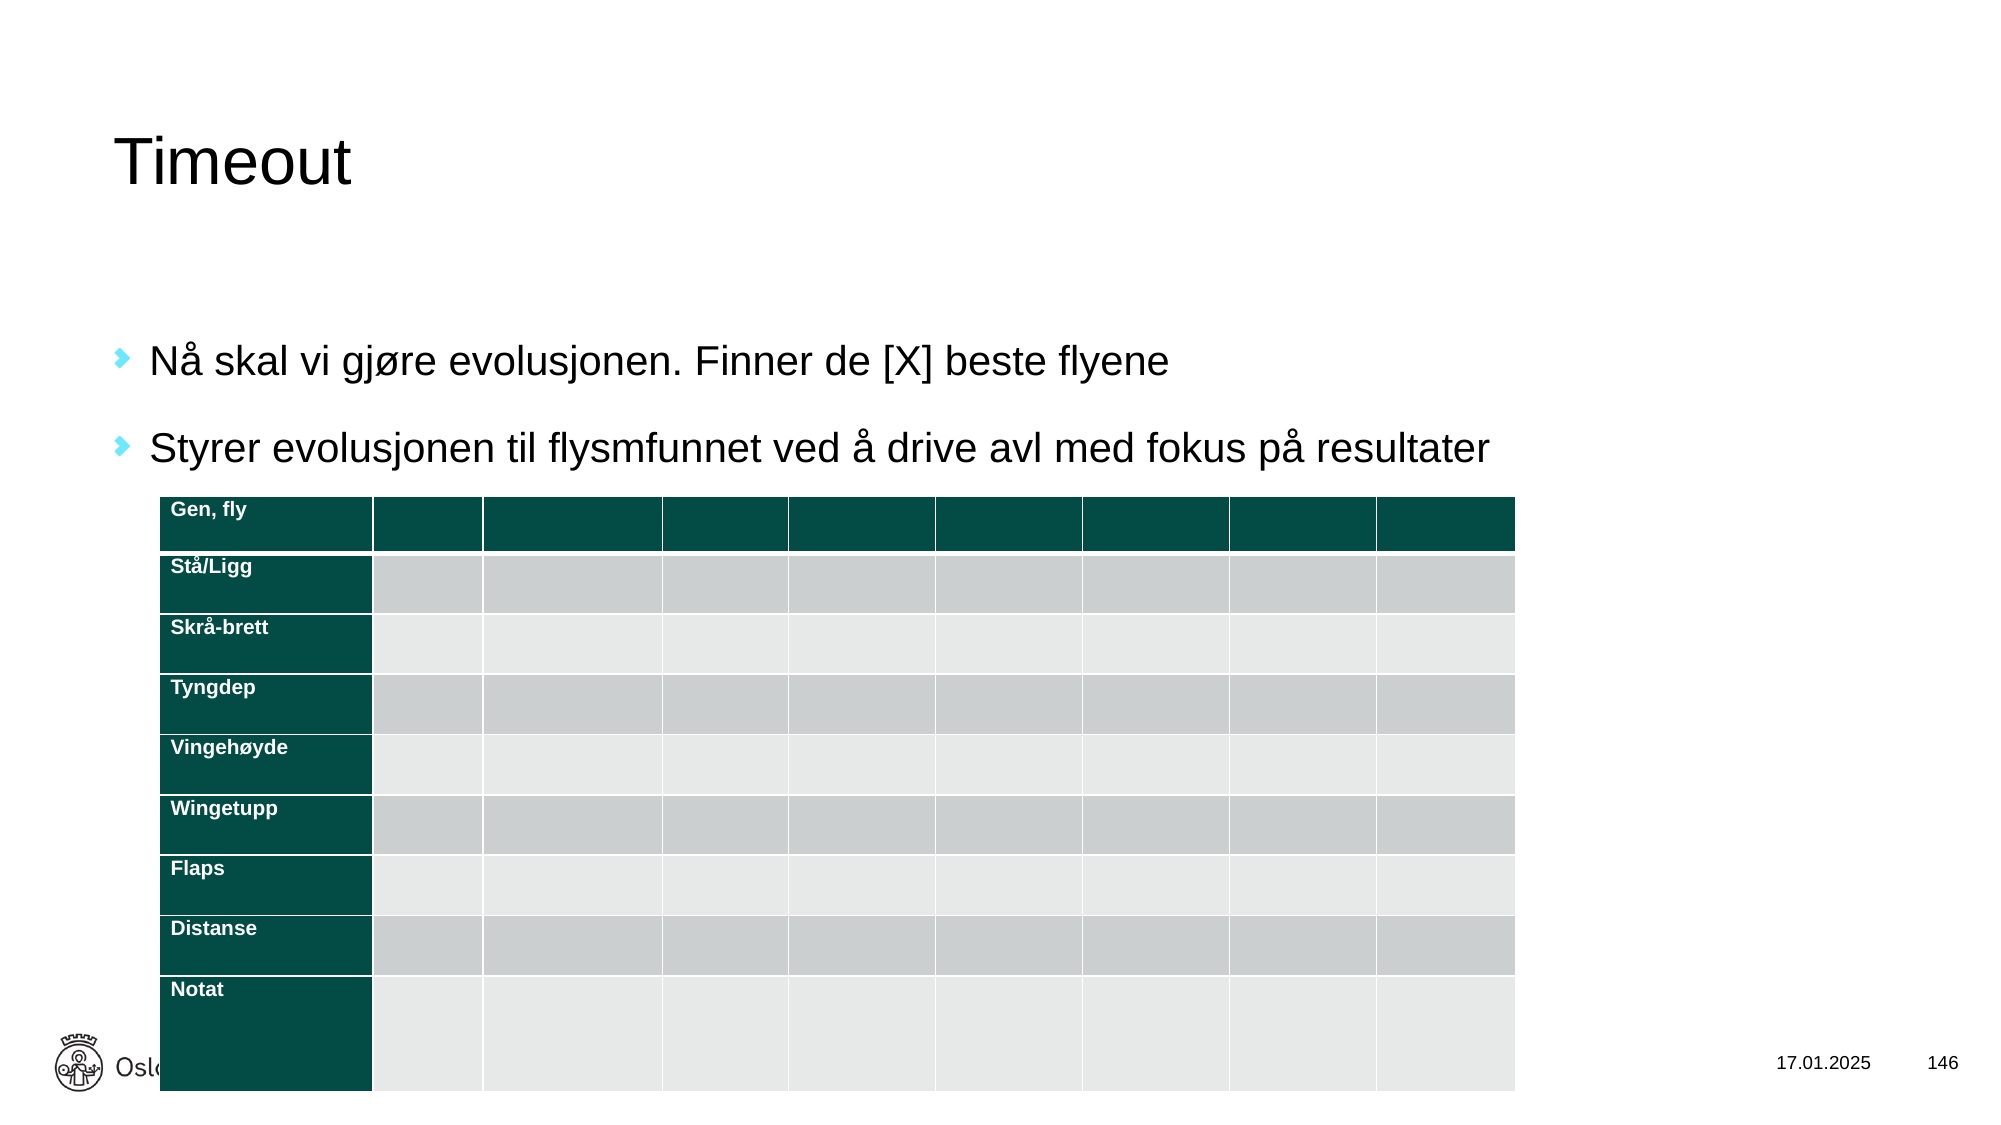

# Timeout
Nå skal vi gjøre evolusjonen. Finner de [X] beste flyene
Styrer evolusjonen til flysmfunnet ved å drive avl med fokus på resultater

| Gen, fly |  |  |  |  |  |  |  |  |
| --- | --- | --- | --- | --- | --- | --- | --- | --- |
| Stå/Ligg |  |  |  |  |  |  |  |  |
| Skrå-brett |  |  |  |  |  |  |  |  |
| Tyngdep |  |  |  |  |  |  |  |  |
| Vingehøyde |  |  |  |  |  |  |  |  |
| Wingetupp |  |  |  |  |  |  |  |  |
| Flaps |  |  |  |  |  |  |  |  |
| Distanse |  |  |  |  |  |  |  |  |
| Notat |  |  |  |  |  |  |  |  |
17.01.2025
146